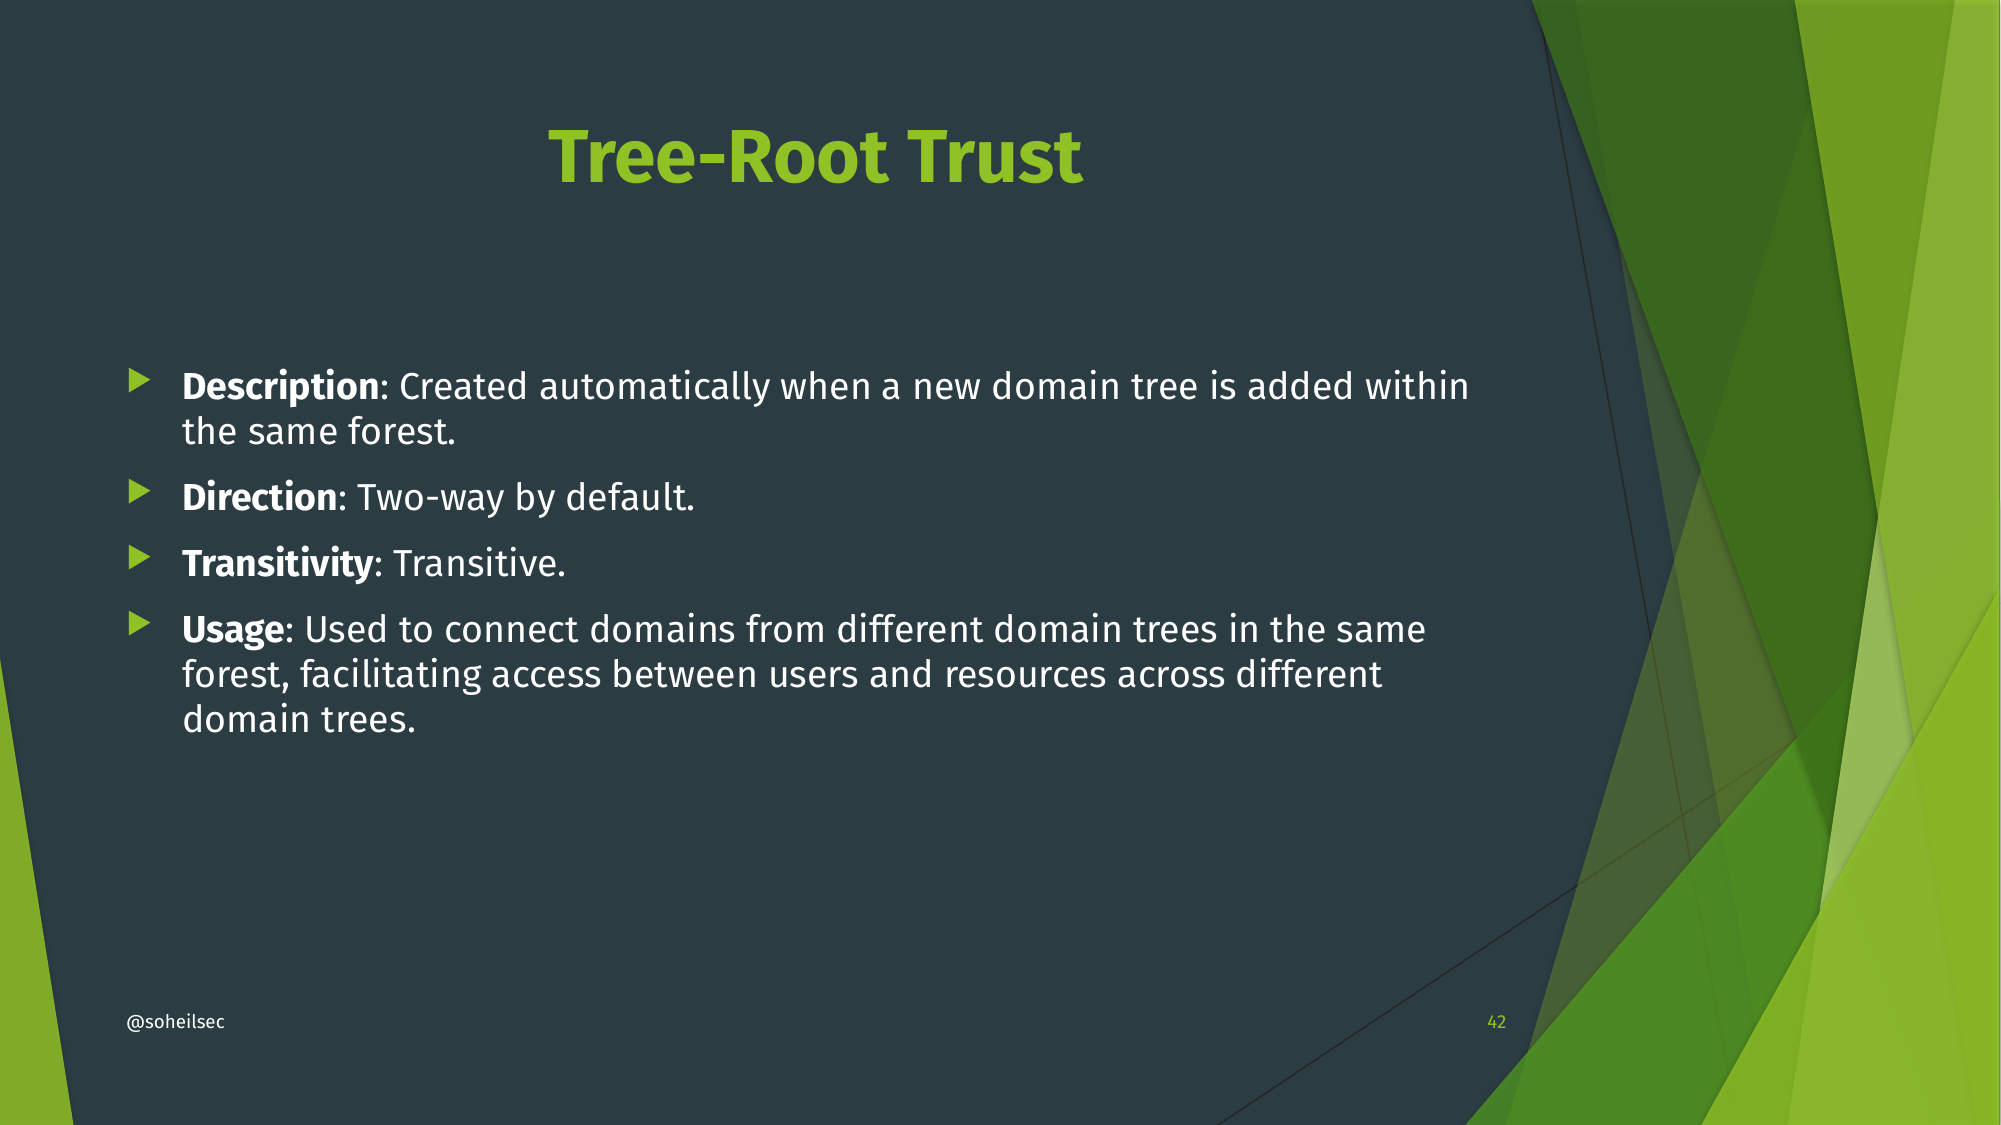

# Tree-Root Trust
Description: Created automatically when a new domain tree is added within the same forest.
Direction: Two-way by default.
Transitivity: Transitive.
Usage: Used to connect domains from different domain trees in the same forest, facilitating access between users and resources across different domain trees.
@soheilsec
42